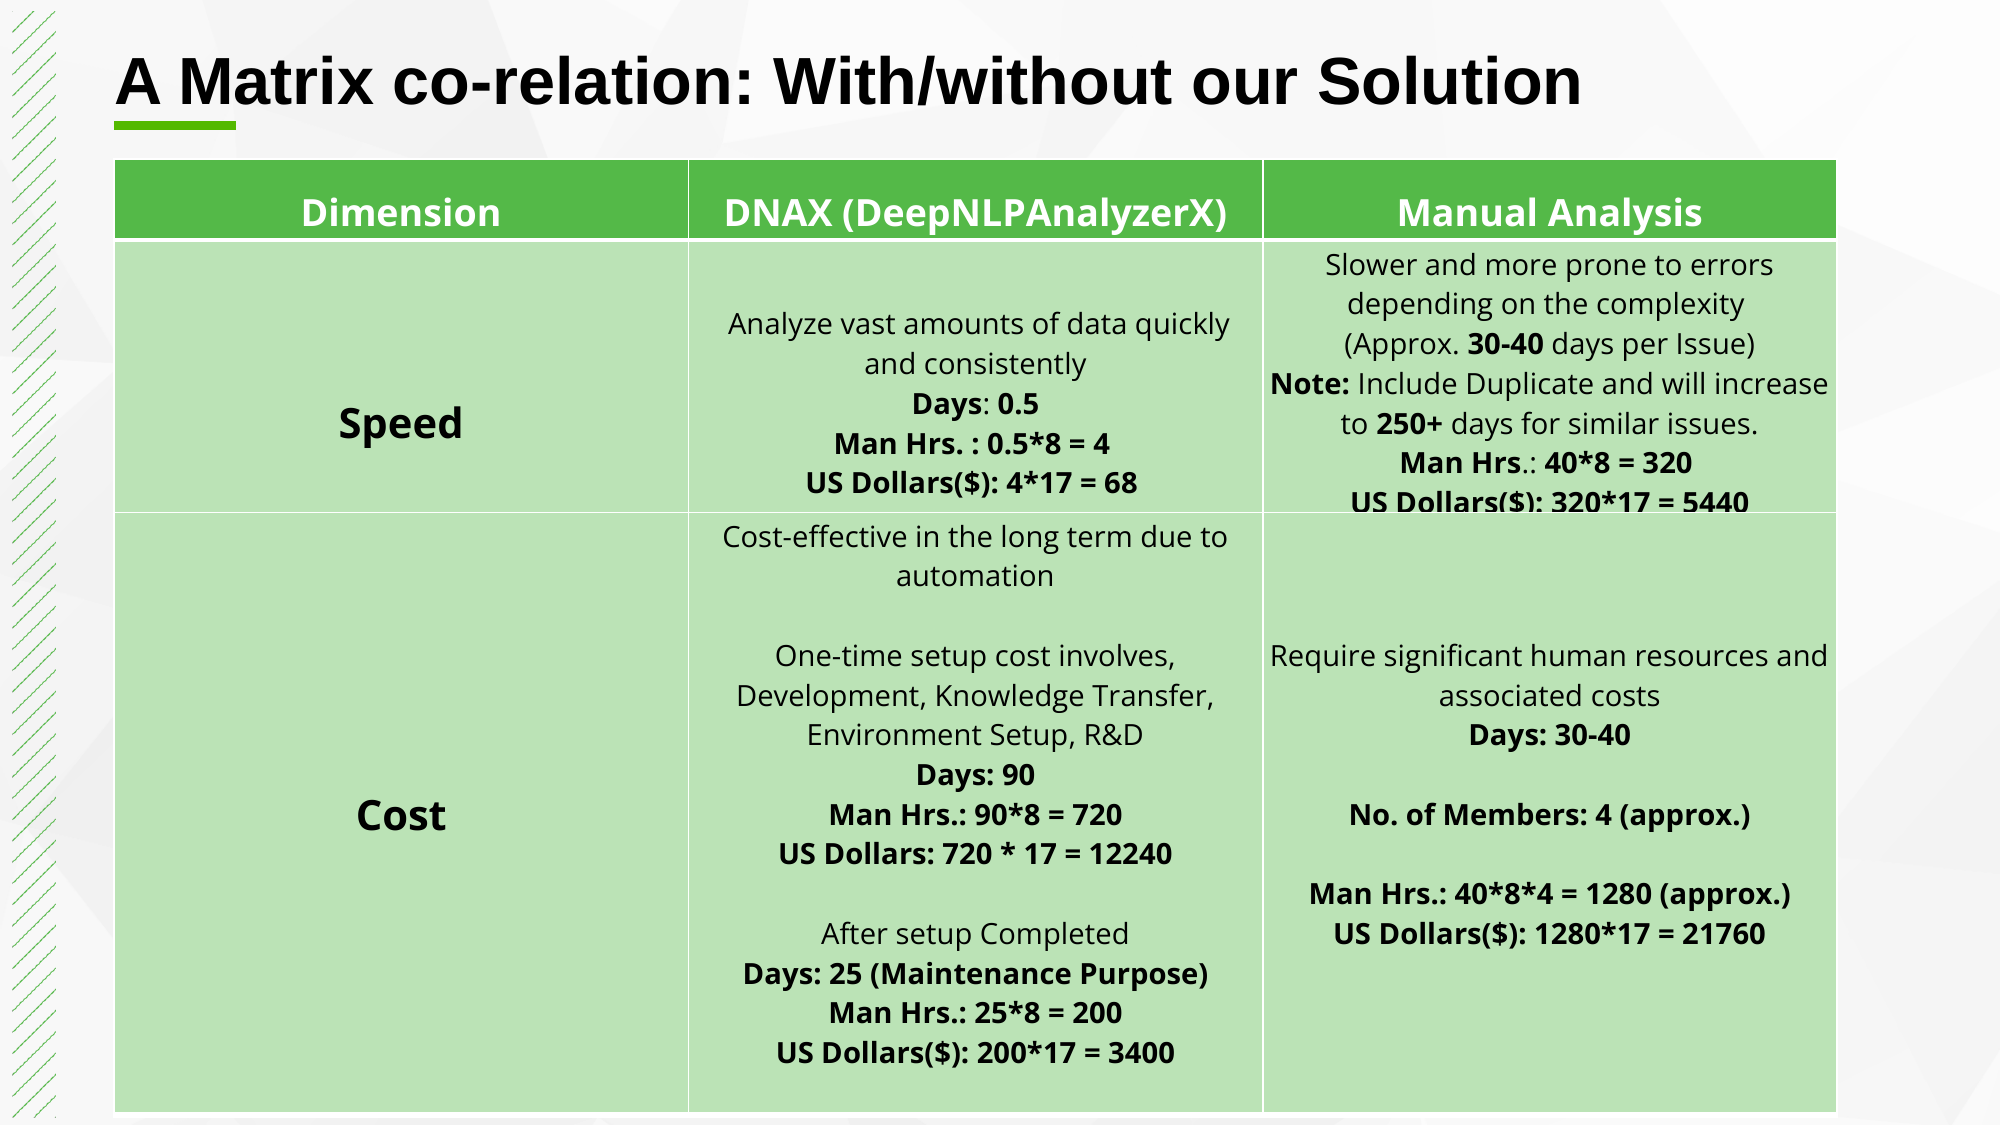

# A Matrix co-relation: With/without our Solution
| Dimension | DNAX (DeepNLPAnalyzerX) | Manual Analysis |
| --- | --- | --- |
| Speed | Analyze vast amounts of data quickly and consistently Days: 0.5 Man Hrs. : 0.5\*8 = 4 US Dollars($): 4\*17 = 68 | Slower and more prone to errors depending on the complexity (Approx. 30-40 days per Issue) Note: Include Duplicate and will increase to 250+ days for similar issues. Man Hrs.: 40\*8 = 320 US Dollars($): 320\*17 = 5440 |
| --- | --- | --- |

| Cost | Cost-effective in the long term due to automation One-time setup cost involves, Development, Knowledge Transfer, Environment Setup, R&D Days: 90 Man Hrs.: 90\*8 = 720 US Dollars: 720 \* 17 = 12240 After setup Completed Days: 25 (Maintenance Purpose) Man Hrs.: 25\*8 = 200 US Dollars($): 200\*17 = 3400 | Require significant human resources and associated costs Days: 30-40 No. of Members: 4 (approx.) Man Hrs.: 40\*8\*4 = 1280 (approx.) US Dollars($): 1280\*17 = 21760 |
| --- | --- | --- |
14
NCR Confidential